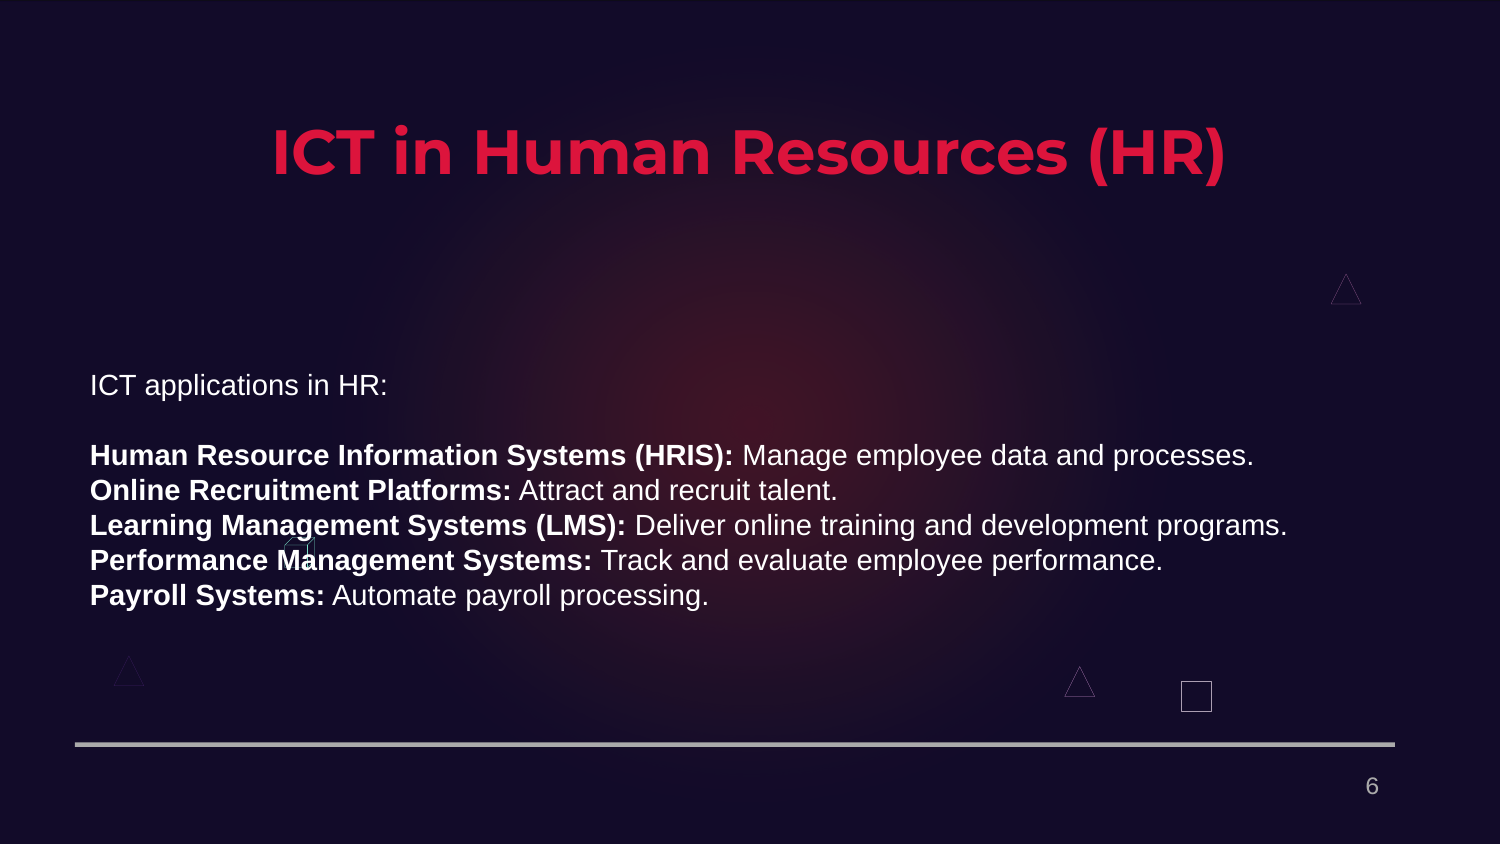

ICT in Human Resources (HR)
ICT applications in HR:

Human Resource Information Systems (HRIS): Manage employee data and processes.
Online Recruitment Platforms: Attract and recruit talent.
Learning Management Systems (LMS): Deliver online training and development programs.
Performance Management Systems: Track and evaluate employee performance.
Payroll Systems: Automate payroll processing.

6